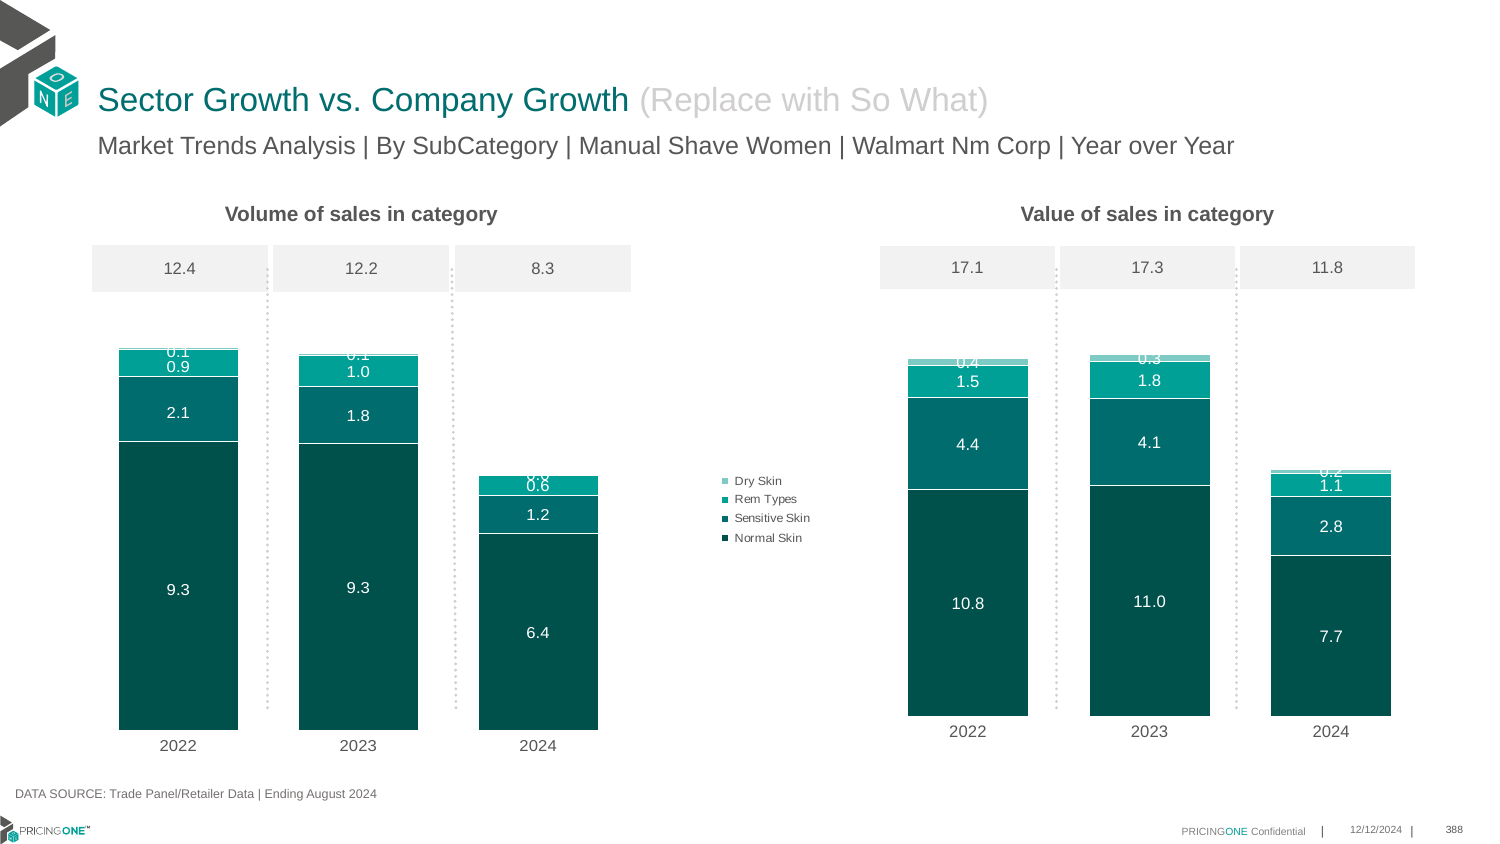

# Sector Growth vs. Company Growth (Replace with So What)
Market Trends Analysis | By SubCategory | Manual Shave Women | Walmart Nm Corp | Year over Year
| Value of sales in category |  |  |
| --- | --- | --- |
| 17.1 | 17.3 | 11.8 |
| Volume of sales in category |  |  |
| --- | --- | --- |
| 12.4 | 12.2 | 8.3 |

### Chart

| Category | Normal Skin | Sensitive Skin | Rem Types | Dry Skin |
|---|---|---|---|---|
| 2022 | 10.813012 | 4.39906 | 1.532389 | 0.356828 |
| 2023 | 11.022162 | 4.14088 | 1.788627 | 0.310065 |
| 2024 | 7.677519 | 2.810363 | 1.101771 | 0.174874 |

### Chart

| Category | Normal Skin | Sensitive Skin | Rem Types | Dry Skin |
|---|---|---|---|---|
| 2022 | 9.32727 | 2.099819 | 0.86722 | 0.086104 |
| 2023 | 9.263014 | 1.834802 | 1.006717 | 0.071501 |
| 2024 | 6.358347 | 1.240345 | 0.649606 | 0.039107 |
DATA SOURCE: Trade Panel/Retailer Data | Ending August 2024

12/12/2024
388